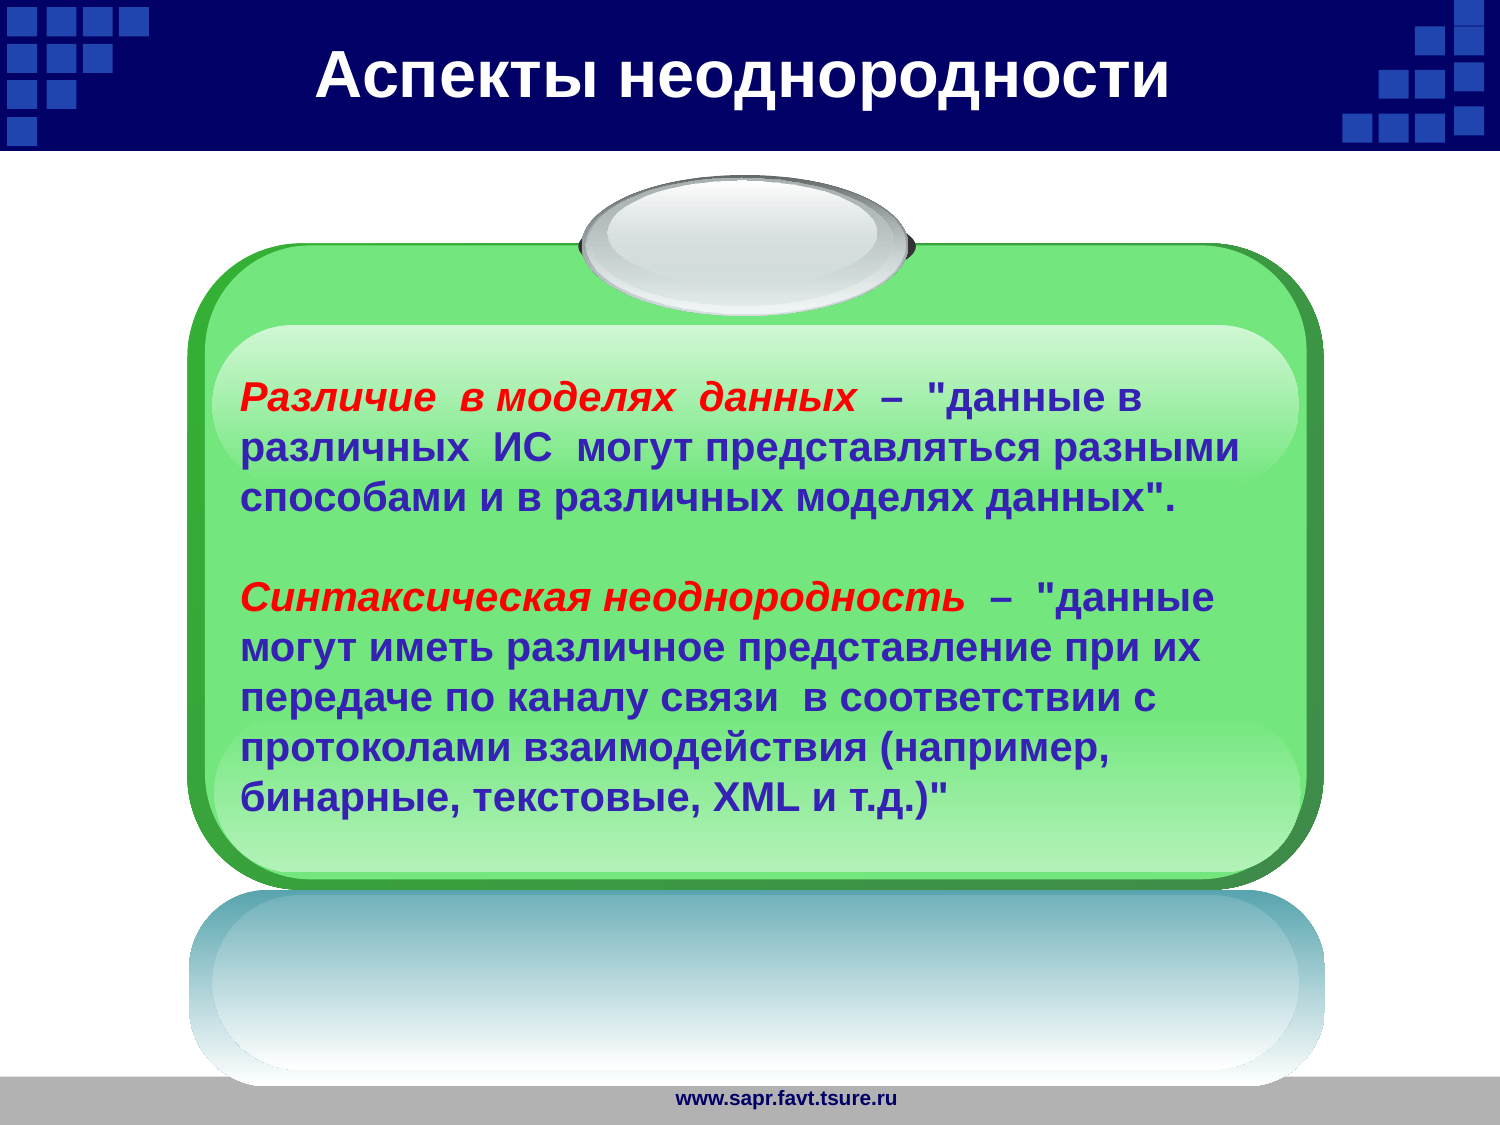

Аспекты неоднородности

Различие  в моделях  данных  –  "данные в различных  ИС  могут представляться разными способами и в различных моделях данных".

Синтаксическая неоднородность  –  "данные  могут иметь различное представление при их передаче по каналу связи  в соответствии с протоколами взаимодействия (например, бинарные, текстовые, XML и т.д.)"
www.sapr.favt.tsure.ru